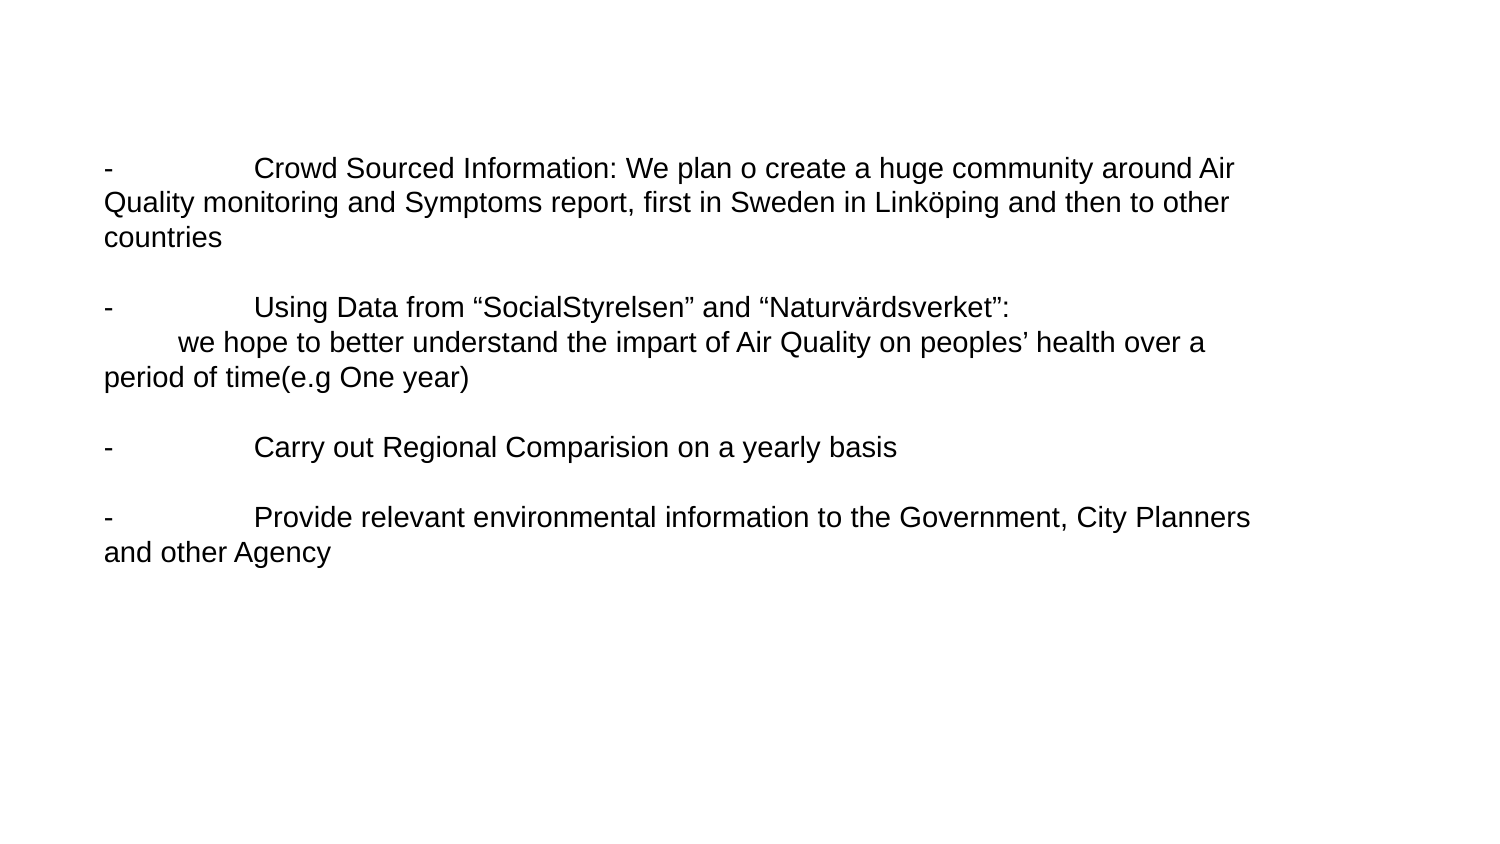

-	Crowd Sourced Information: We plan o create a huge community around Air Quality monitoring and Symptoms report, first in Sweden in Linköping and then to other countries

-	Using Data from “SocialStyrelsen” and “Naturvärdsverket”:
         we hope to better understand the impart of Air Quality on peoples’ health over a period of time(e.g One year)

-	Carry out Regional Comparision on a yearly basis

-	Provide relevant environmental information to the Government, City Planners and other Agency